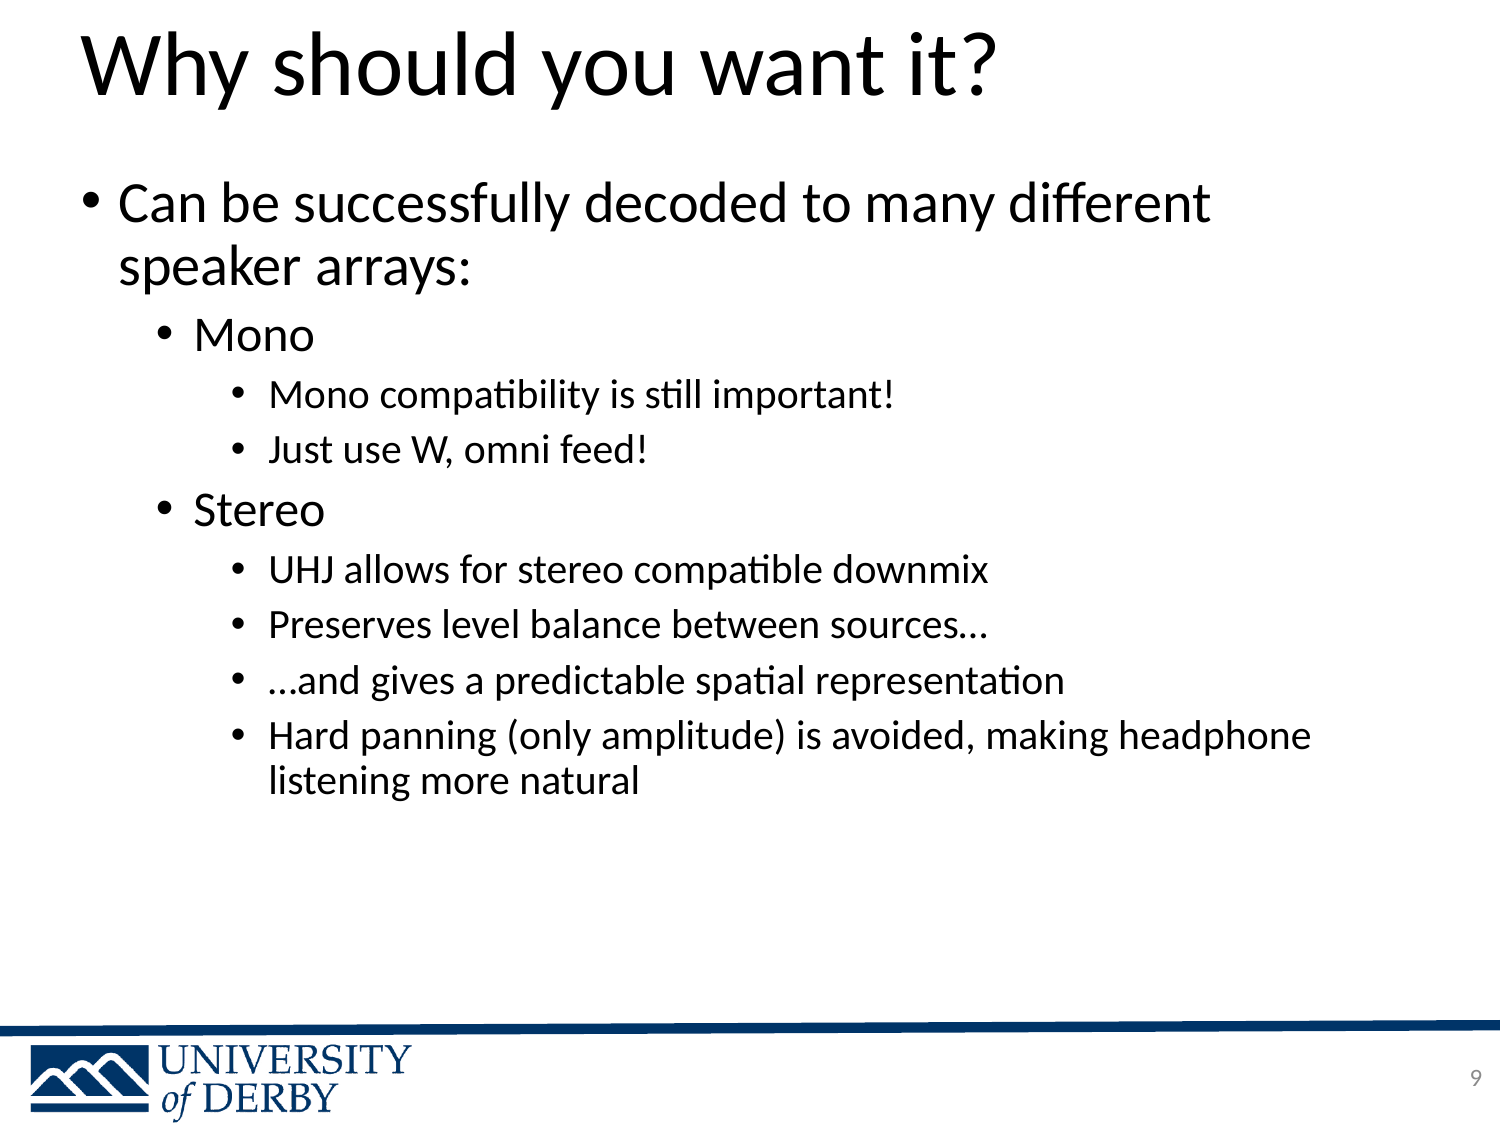

# Why should you want it?
Can be successfully decoded to many different speaker arrays:
Mono
Mono compatibility is still important!
Just use W, omni feed!
Stereo
UHJ allows for stereo compatible downmix
Preserves level balance between sources…
…and gives a predictable spatial representation
Hard panning (only amplitude) is avoided, making headphone listening more natural
9